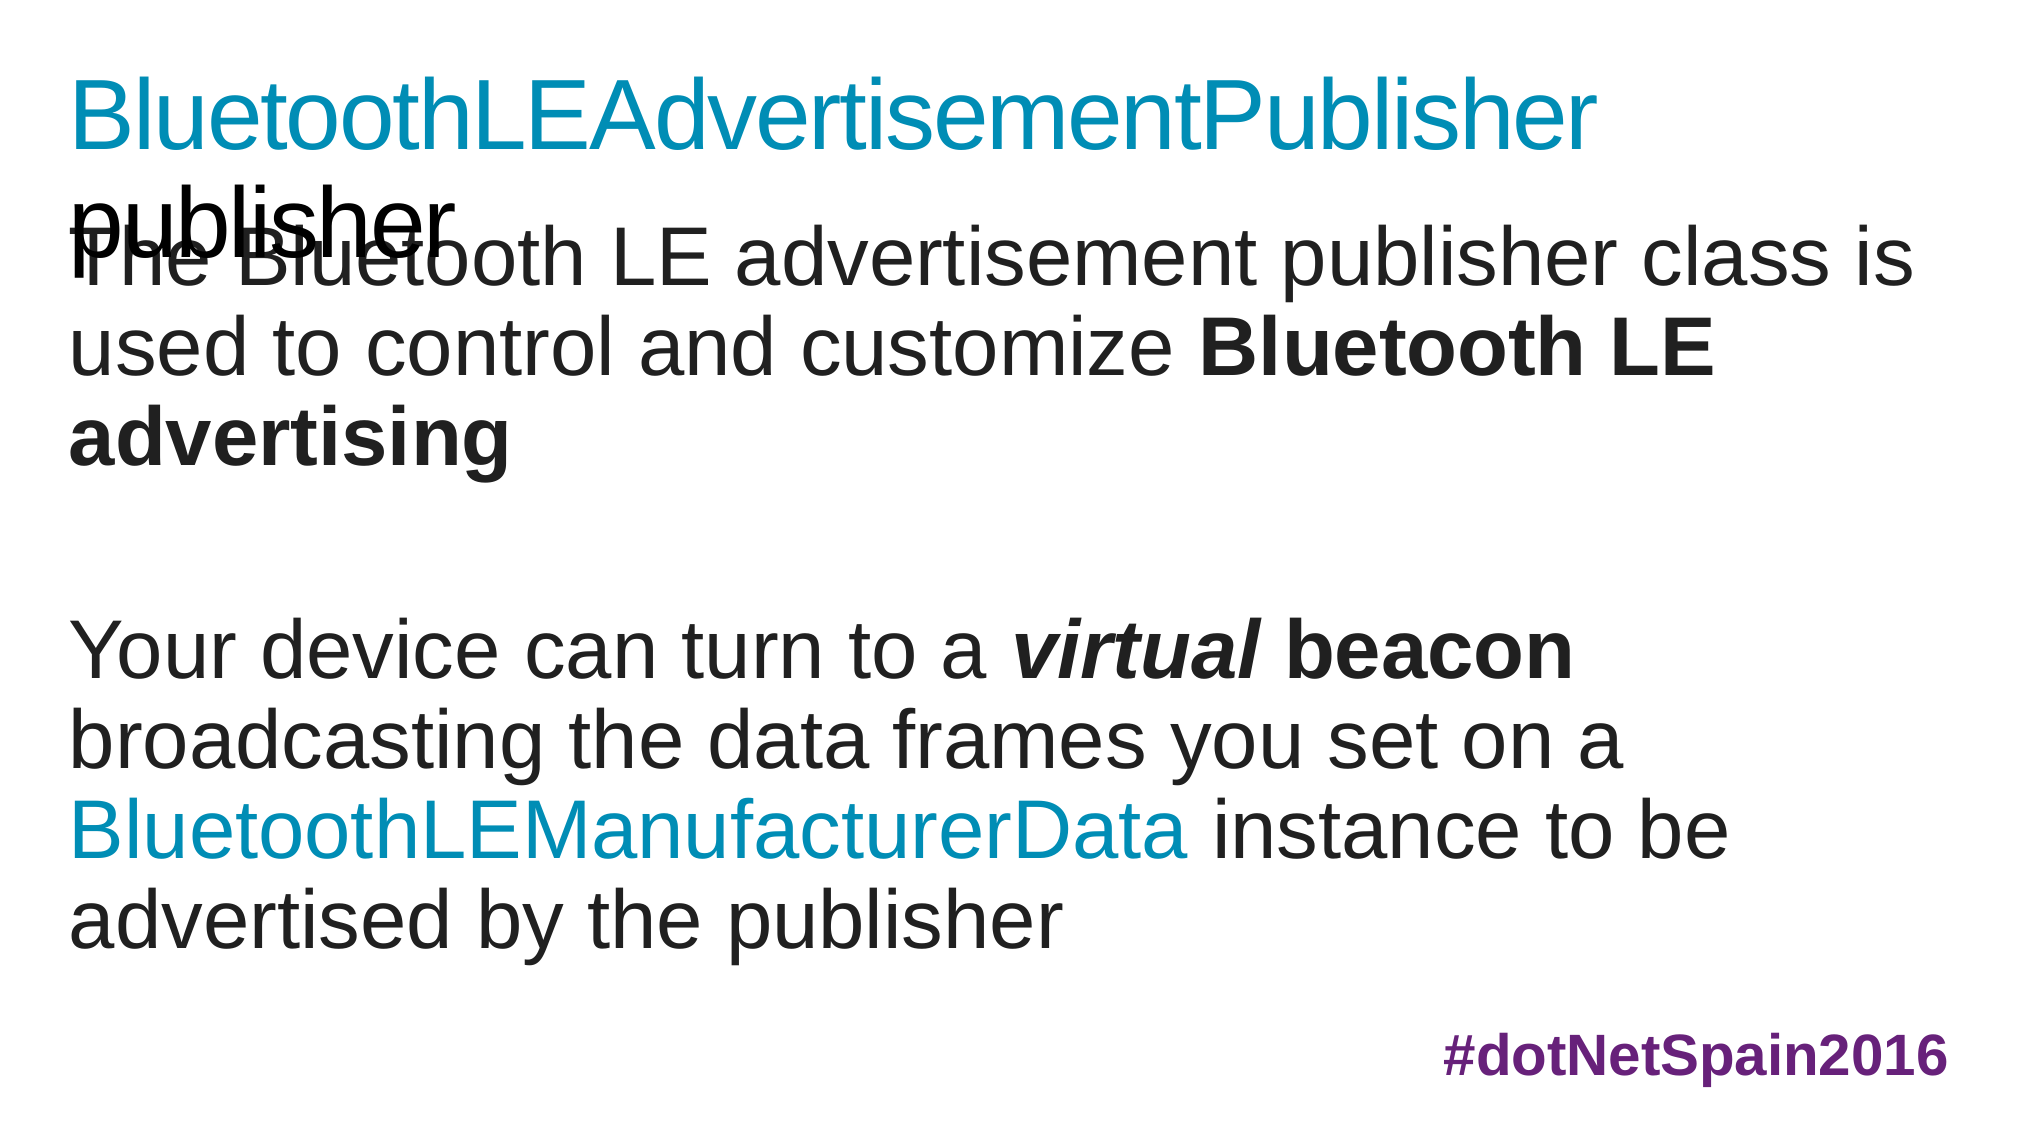

# BluetoothLEAdvertisementPublisher publisher
The Bluetooth LE advertisement publisher class is used to control and customize Bluetooth LE advertising

Your device can turn to a virtual beacon broadcasting the data frames you set on a BluetoothLEManufacturerData instance to be advertised by the publisher